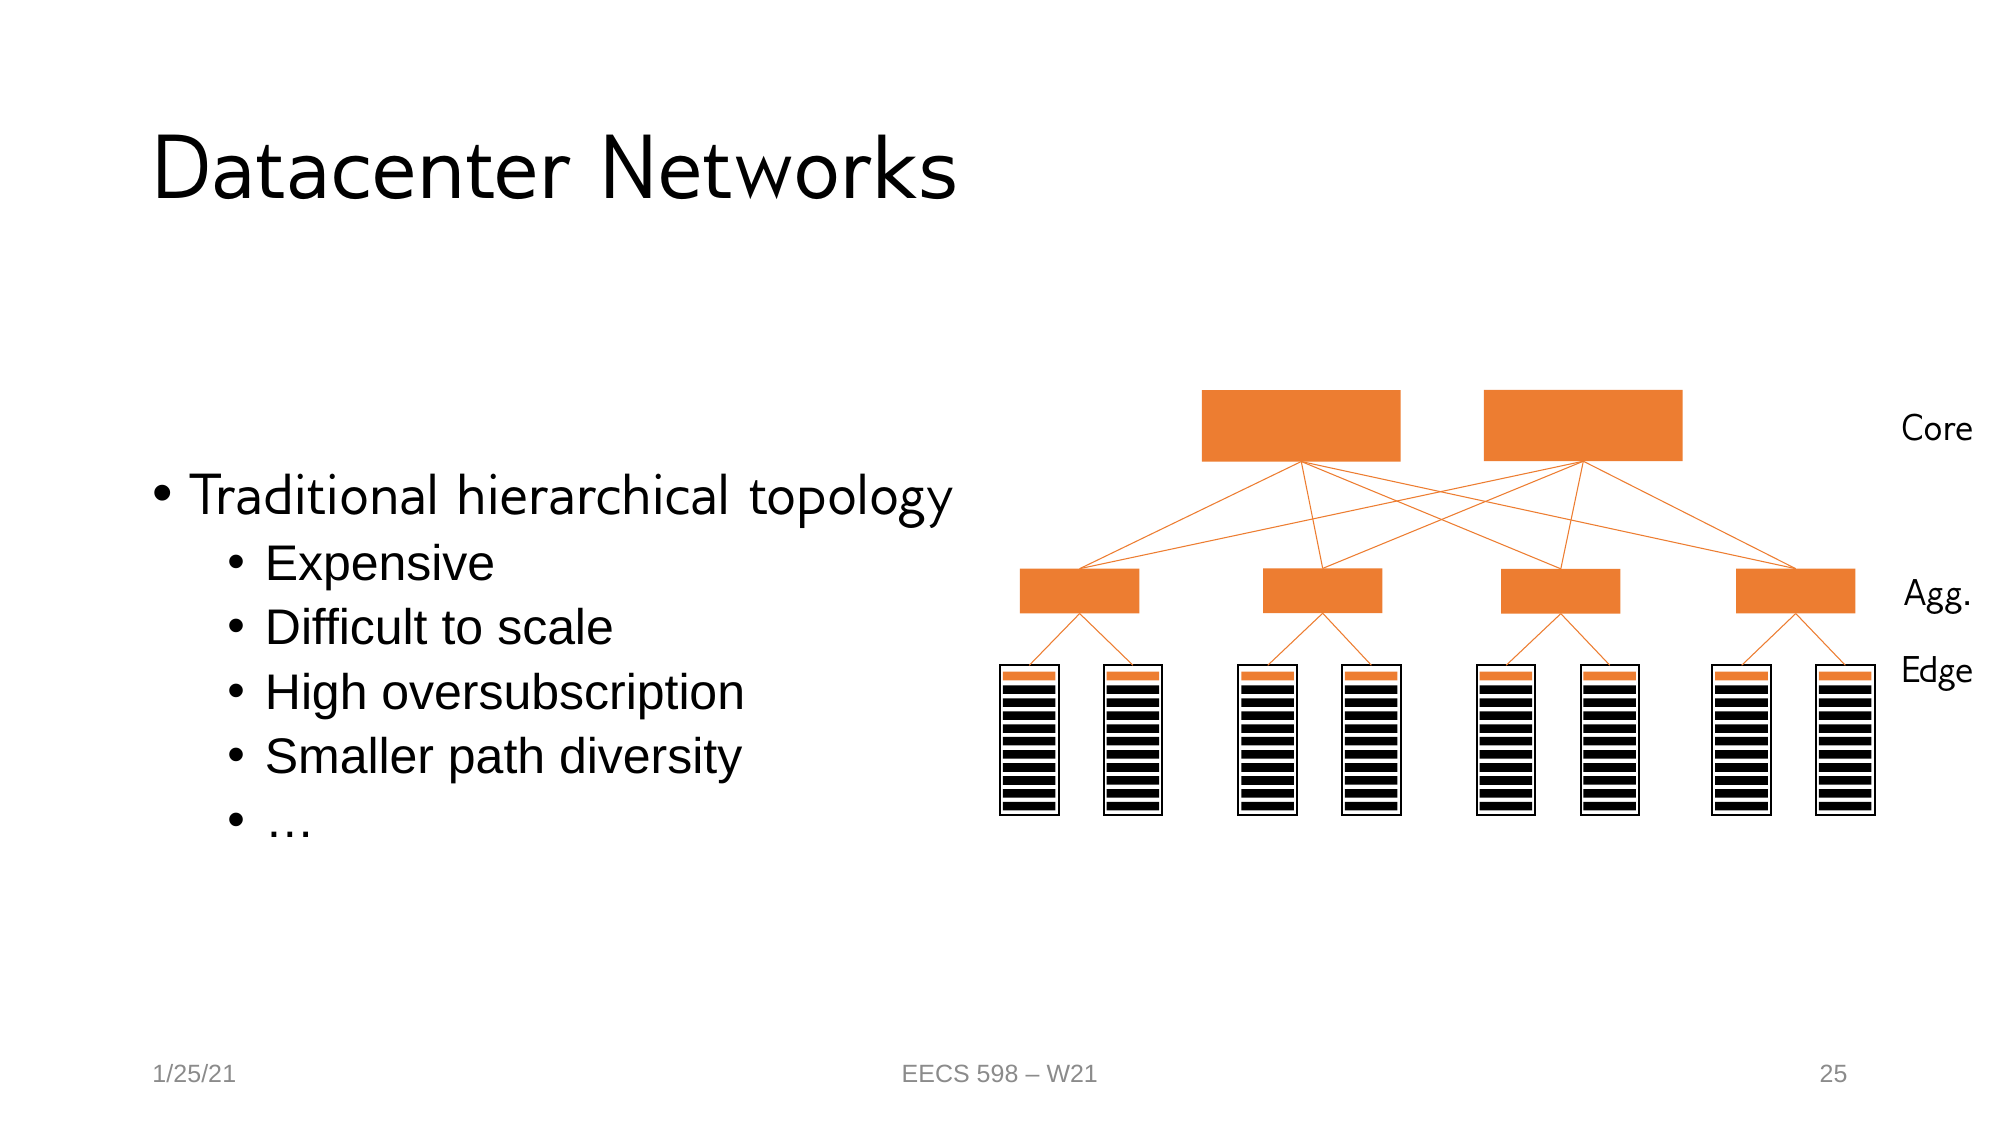

# Datacenter Networks
Traditional hierarchical topology
Expensive
Difficult to scale
High oversubscription
Smaller path diversity
…

Core
Agg.
Edge
1/25/21
EECS 598 – W21
25